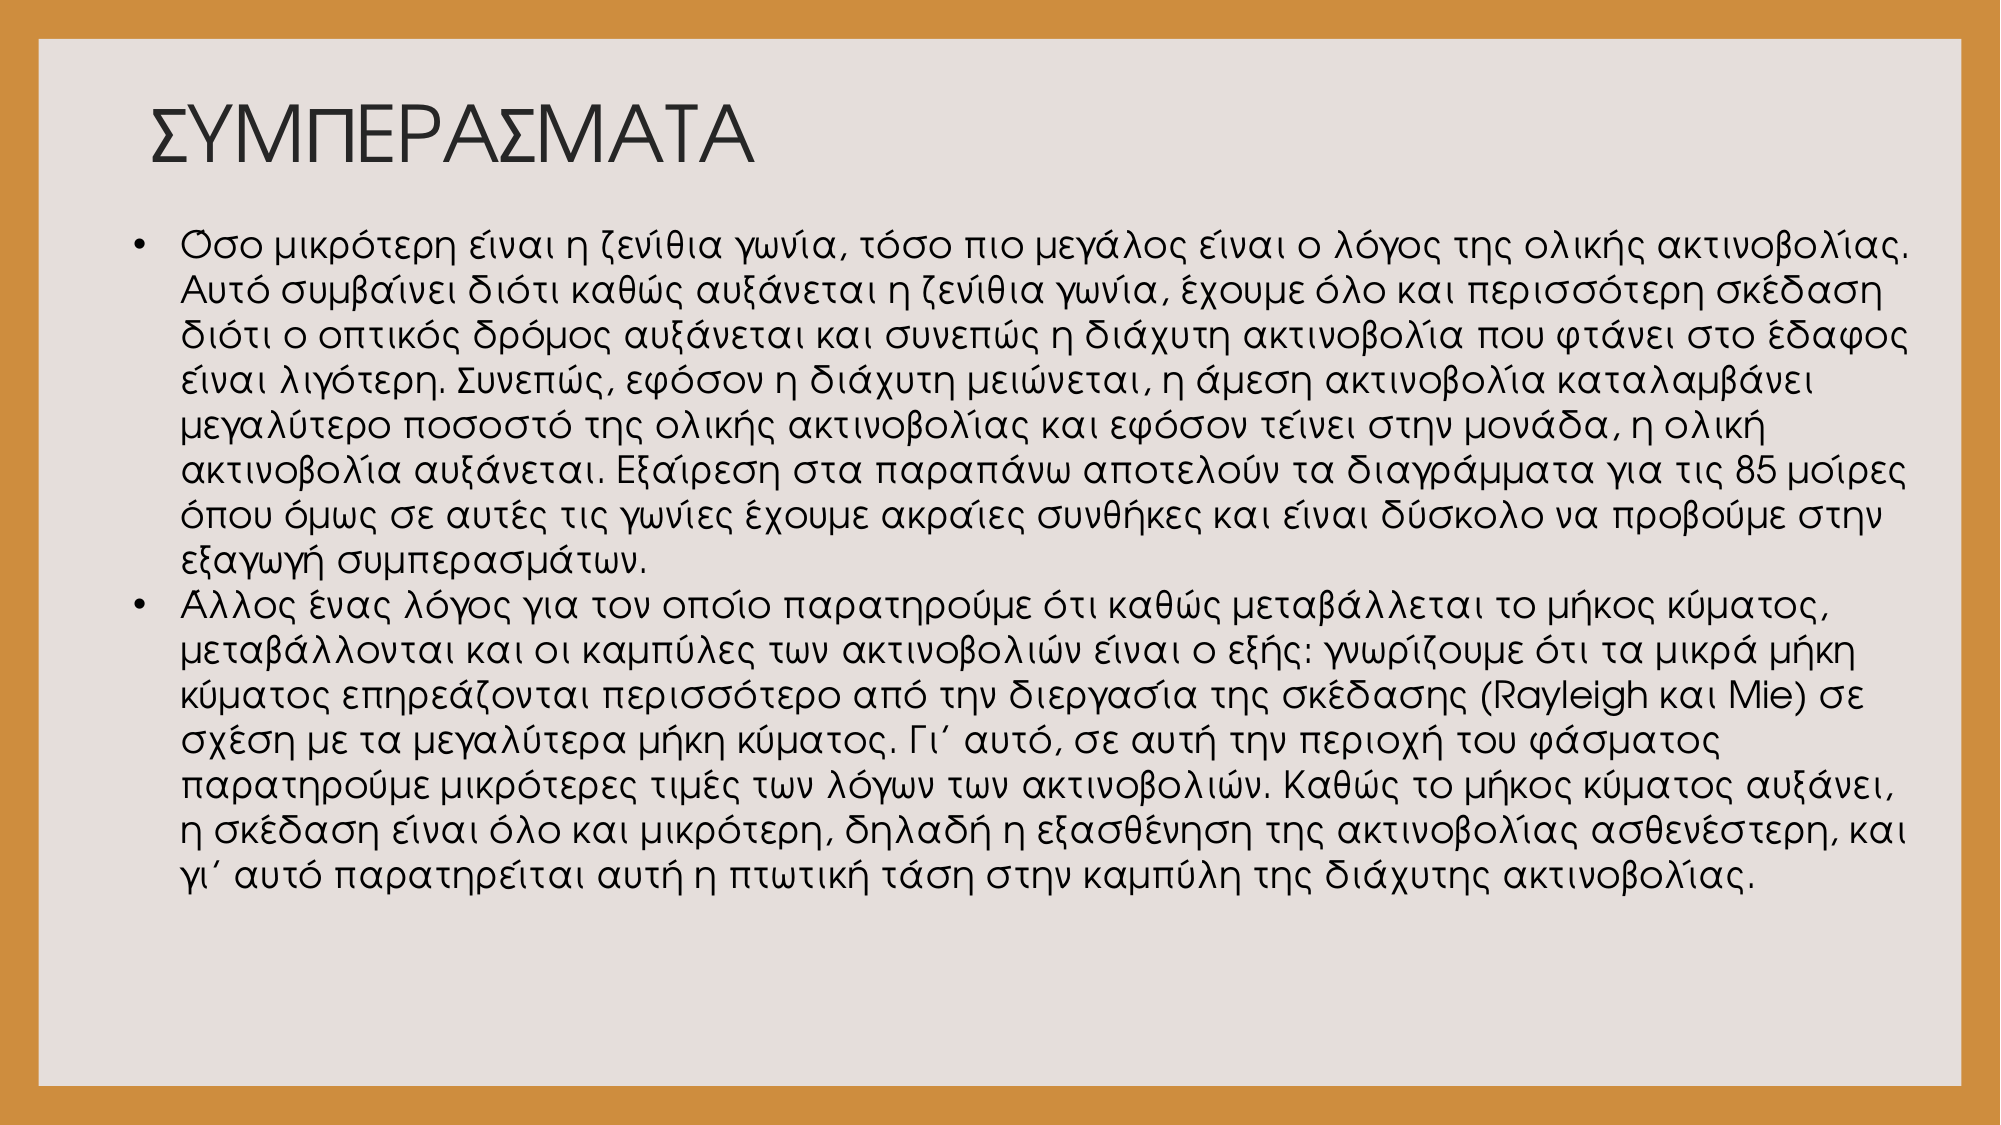

# ΣΥΜΠΕΡΑΣΜΑΤΑ
Όσο μικρότερη είναι η ζενίθια γωνία, τόσο πιο μεγάλος είναι ο λόγος της ολικής ακτινοβολίας. Αυτό συμβαίνει διότι καθώς αυξάνεται η ζενίθια γωνία, έχουμε όλο και περισσότερη σκέδαση διότι ο οπτικός δρόμος αυξάνεται και συνεπώς η διάχυτη ακτινοβολία που φτάνει στο έδαφος είναι λιγότερη. Συνεπώς, εφόσον η διάχυτη μειώνεται, η άμεση ακτινοβολία καταλαμβάνει μεγαλύτερο ποσοστό της ολικής ακτινοβολίας και εφόσον τείνει στην μονάδα, η ολική ακτινοβολία αυξάνεται. Εξαίρεση στα παραπάνω αποτελούν τα διαγράμματα για τις 85 μοίρες όπου όμως σε αυτές τις γωνίες έχουμε ακραίες συνθήκες και είναι δύσκολο να προβούμε στην εξαγωγή συμπερασμάτων.
Άλλος ένας λόγος για τον οποίο παρατηρούμε ότι καθώς μεταβάλλεται το μήκος κύματος, μεταβάλλονται και οι καμπύλες των ακτινοβολιών είναι ο εξής: γνωρίζουμε ότι τα μικρά μήκη κύματος επηρεάζονται περισσότερο από την διεργασία της σκέδασης (Rayleigh και Mie) σε σχέση με τα μεγαλύτερα μήκη κύματος. Γι’ αυτό, σε αυτή την περιοχή του φάσματος παρατηρούμε μικρότερες τιμές των λόγων των ακτινοβολιών. Καθώς το μήκος κύματος αυξάνει, η σκέδαση είναι όλο και μικρότερη, δηλαδή η εξασθένηση της ακτινοβολίας ασθενέστερη, και γι’ αυτό παρατηρείται αυτή η πτωτική τάση στην καμπύλη της διάχυτης ακτινοβολίας.